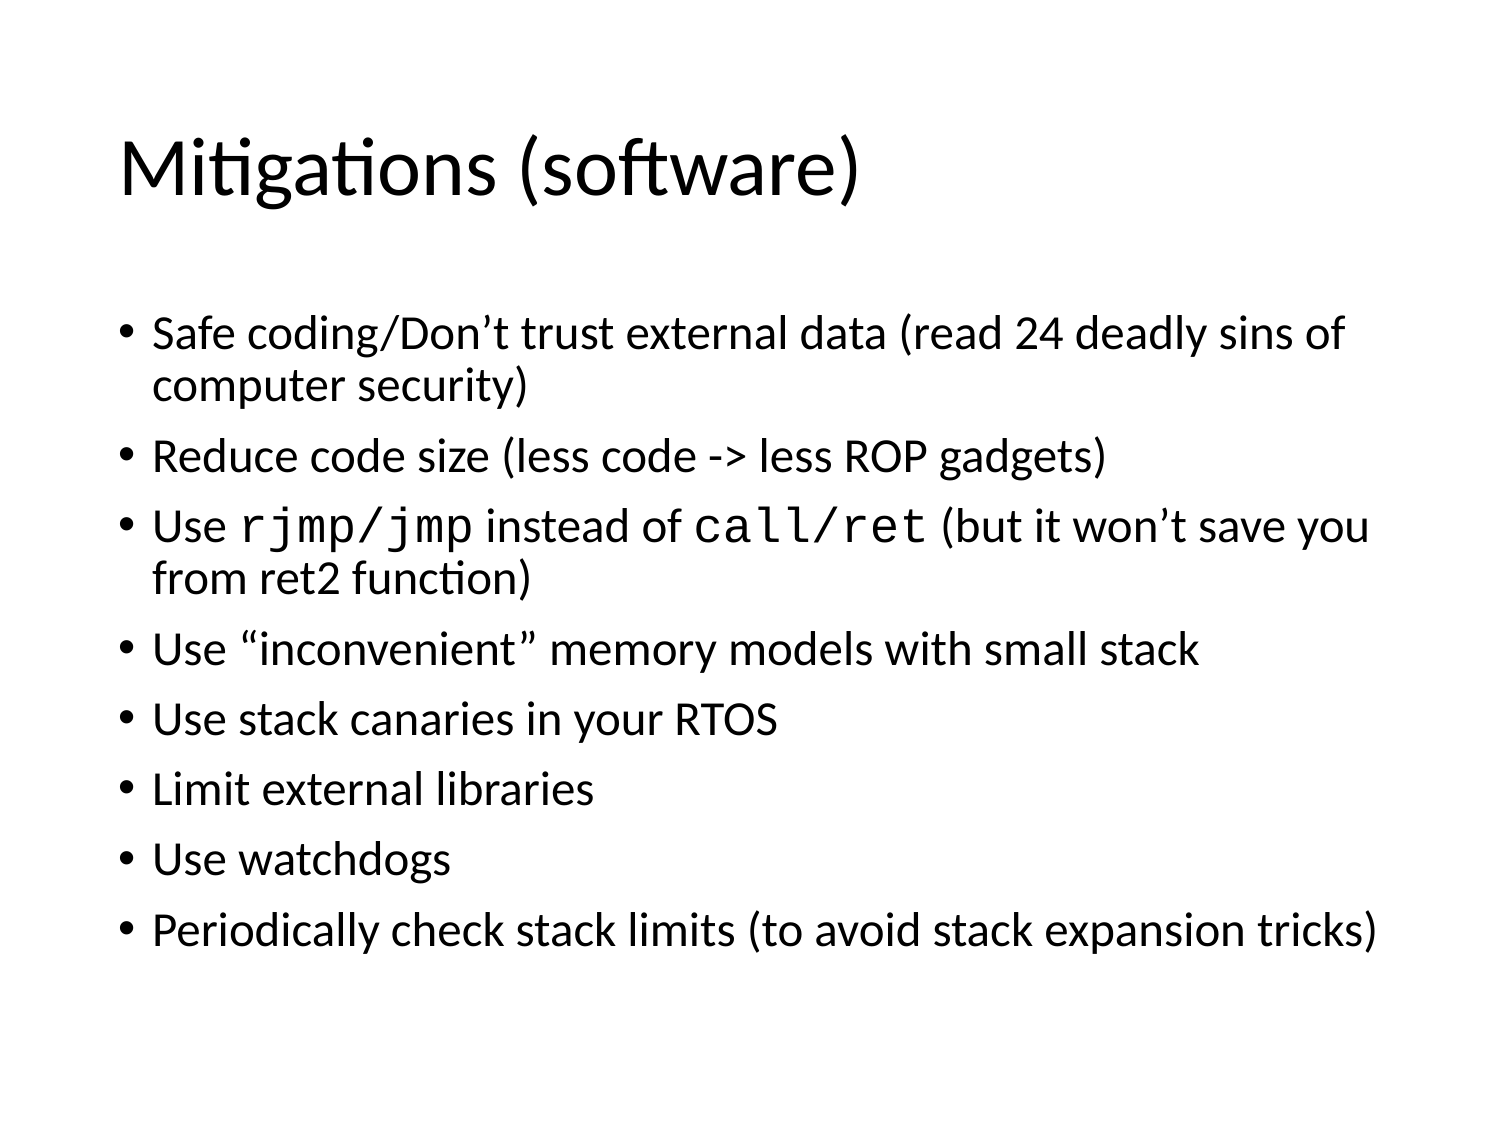

# Mitigations (software)
Safe coding/Don’t trust external data (read 24 deadly sins of computer security)
Reduce code size (less code -> less ROP gadgets)
Use rjmp/jmp instead of call/ret (but it won’t save you from ret2 function)
Use “inconvenient” memory models with small stack
Use stack canaries in your RTOS
Limit external libraries
Use watchdogs
Periodically check stack limits (to avoid stack expansion tricks)